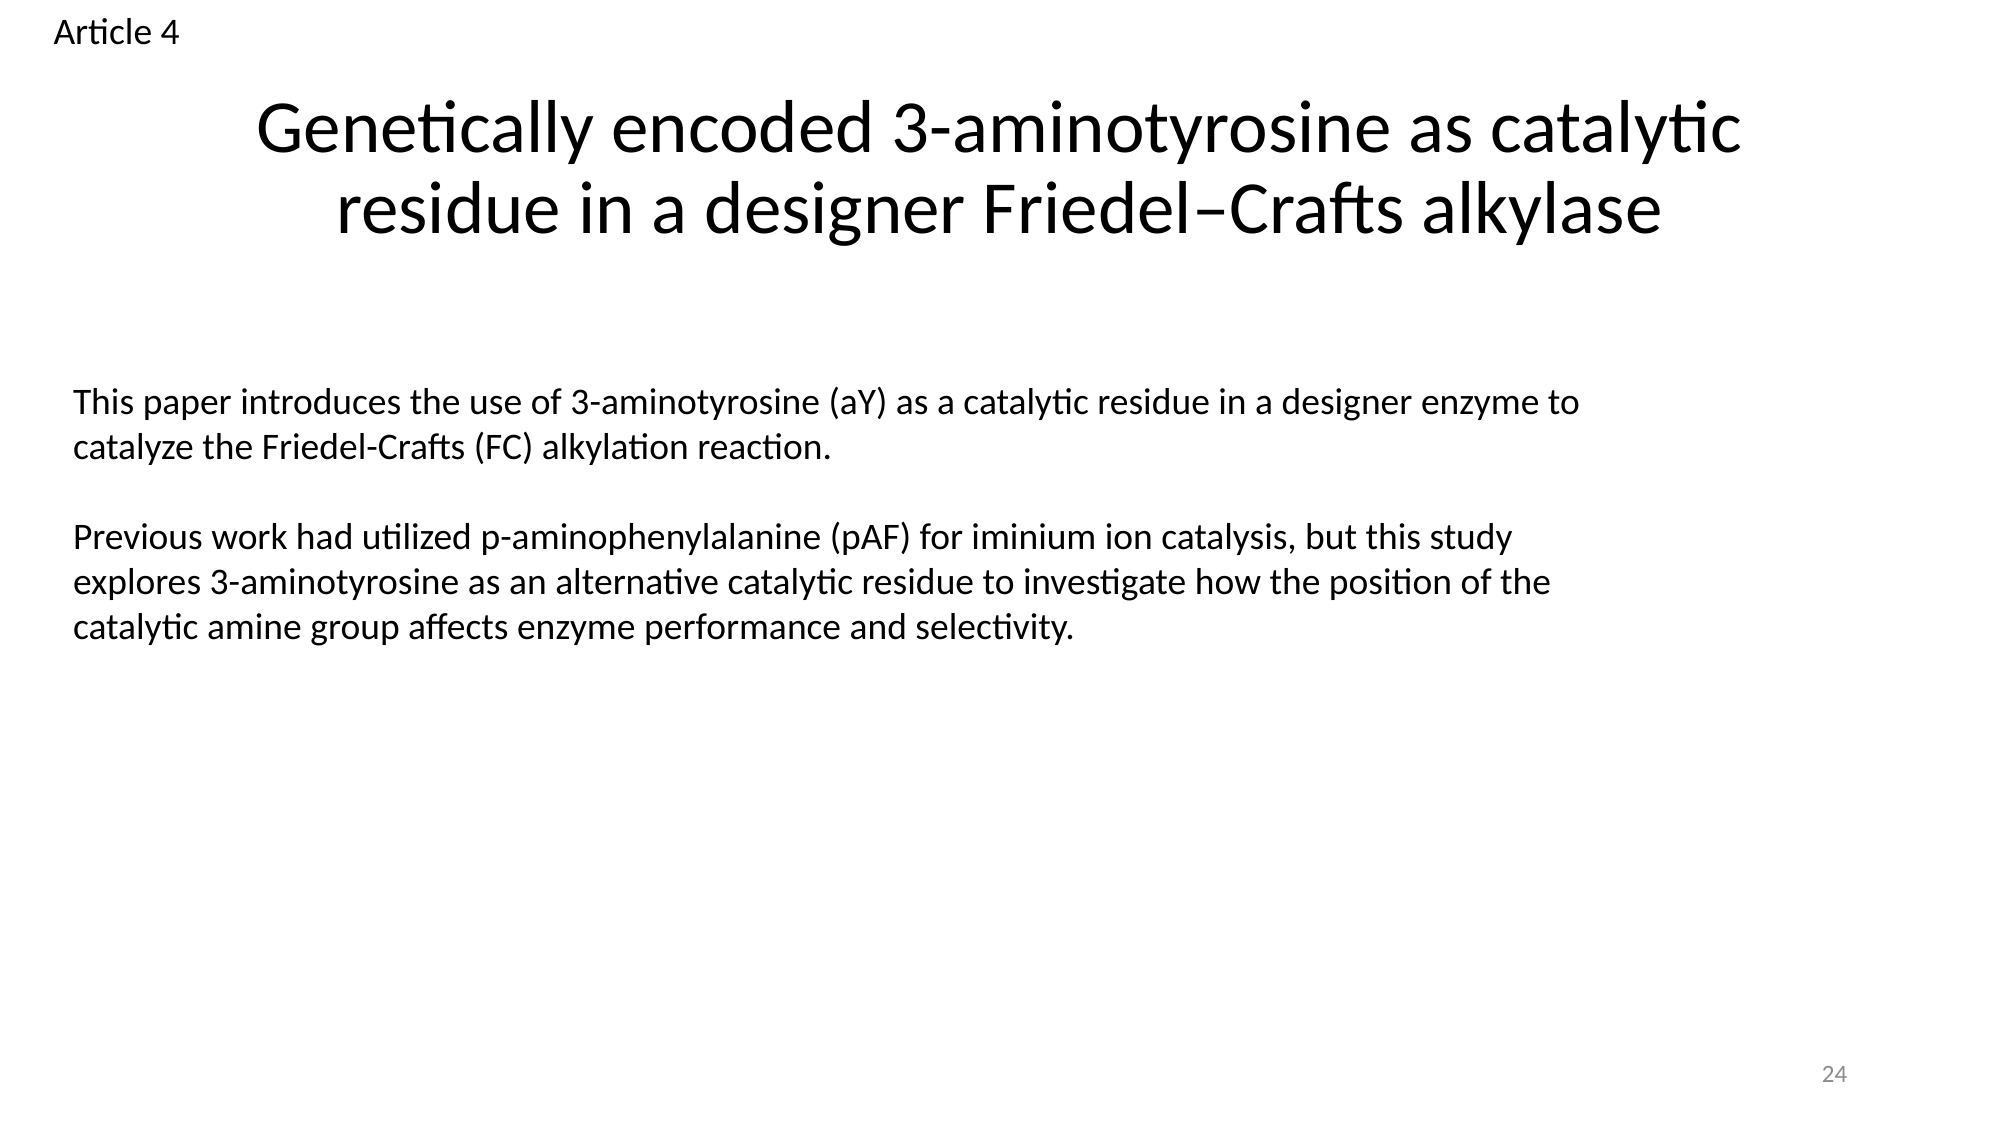

Article 4
# Genetically encoded 3-aminotyrosine as catalytic residue in a designer Friedel–Crafts alkylase
This paper introduces the use of 3-aminotyrosine (aY) as a catalytic residue in a designer enzyme to catalyze the Friedel-Crafts (FC) alkylation reaction.

Previous work had utilized p-aminophenylalanine (pAF) for iminium ion catalysis, but this study explores 3-aminotyrosine as an alternative catalytic residue to investigate how the position of the catalytic amine group affects enzyme performance and selectivity.
24